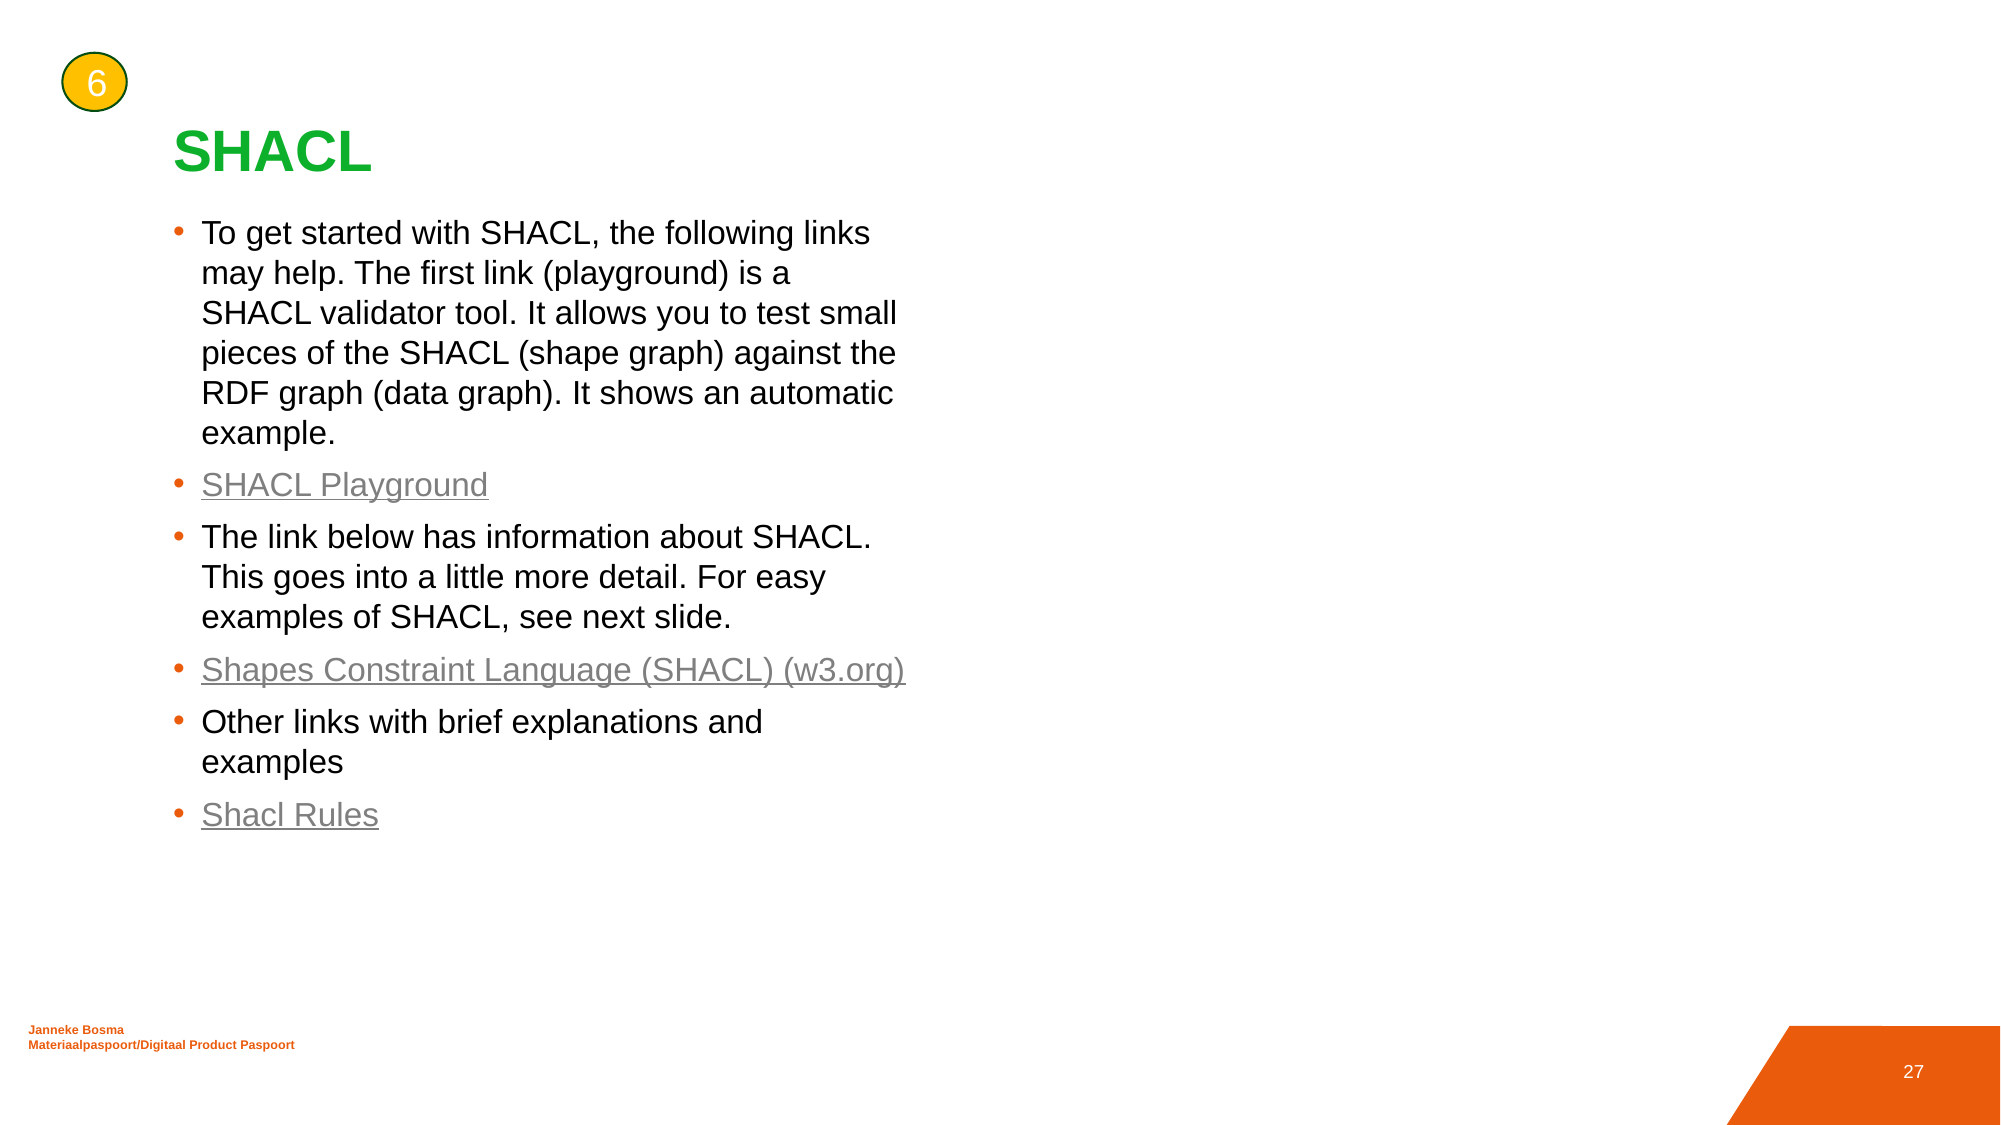

6
# SHACL
To get started with SHACL, the following links may help. The first link (playground) is a SHACL validator tool. It allows you to test small pieces of the SHACL (shape graph) against the RDF graph (data graph). It shows an automatic example.
SHACL Playground
The link below has information about SHACL. This goes into a little more detail. For easy examples of SHACL, see next slide.
Shapes Constraint Language (SHACL) (w3.org)
Other links with brief explanations and examples
Shacl Rules